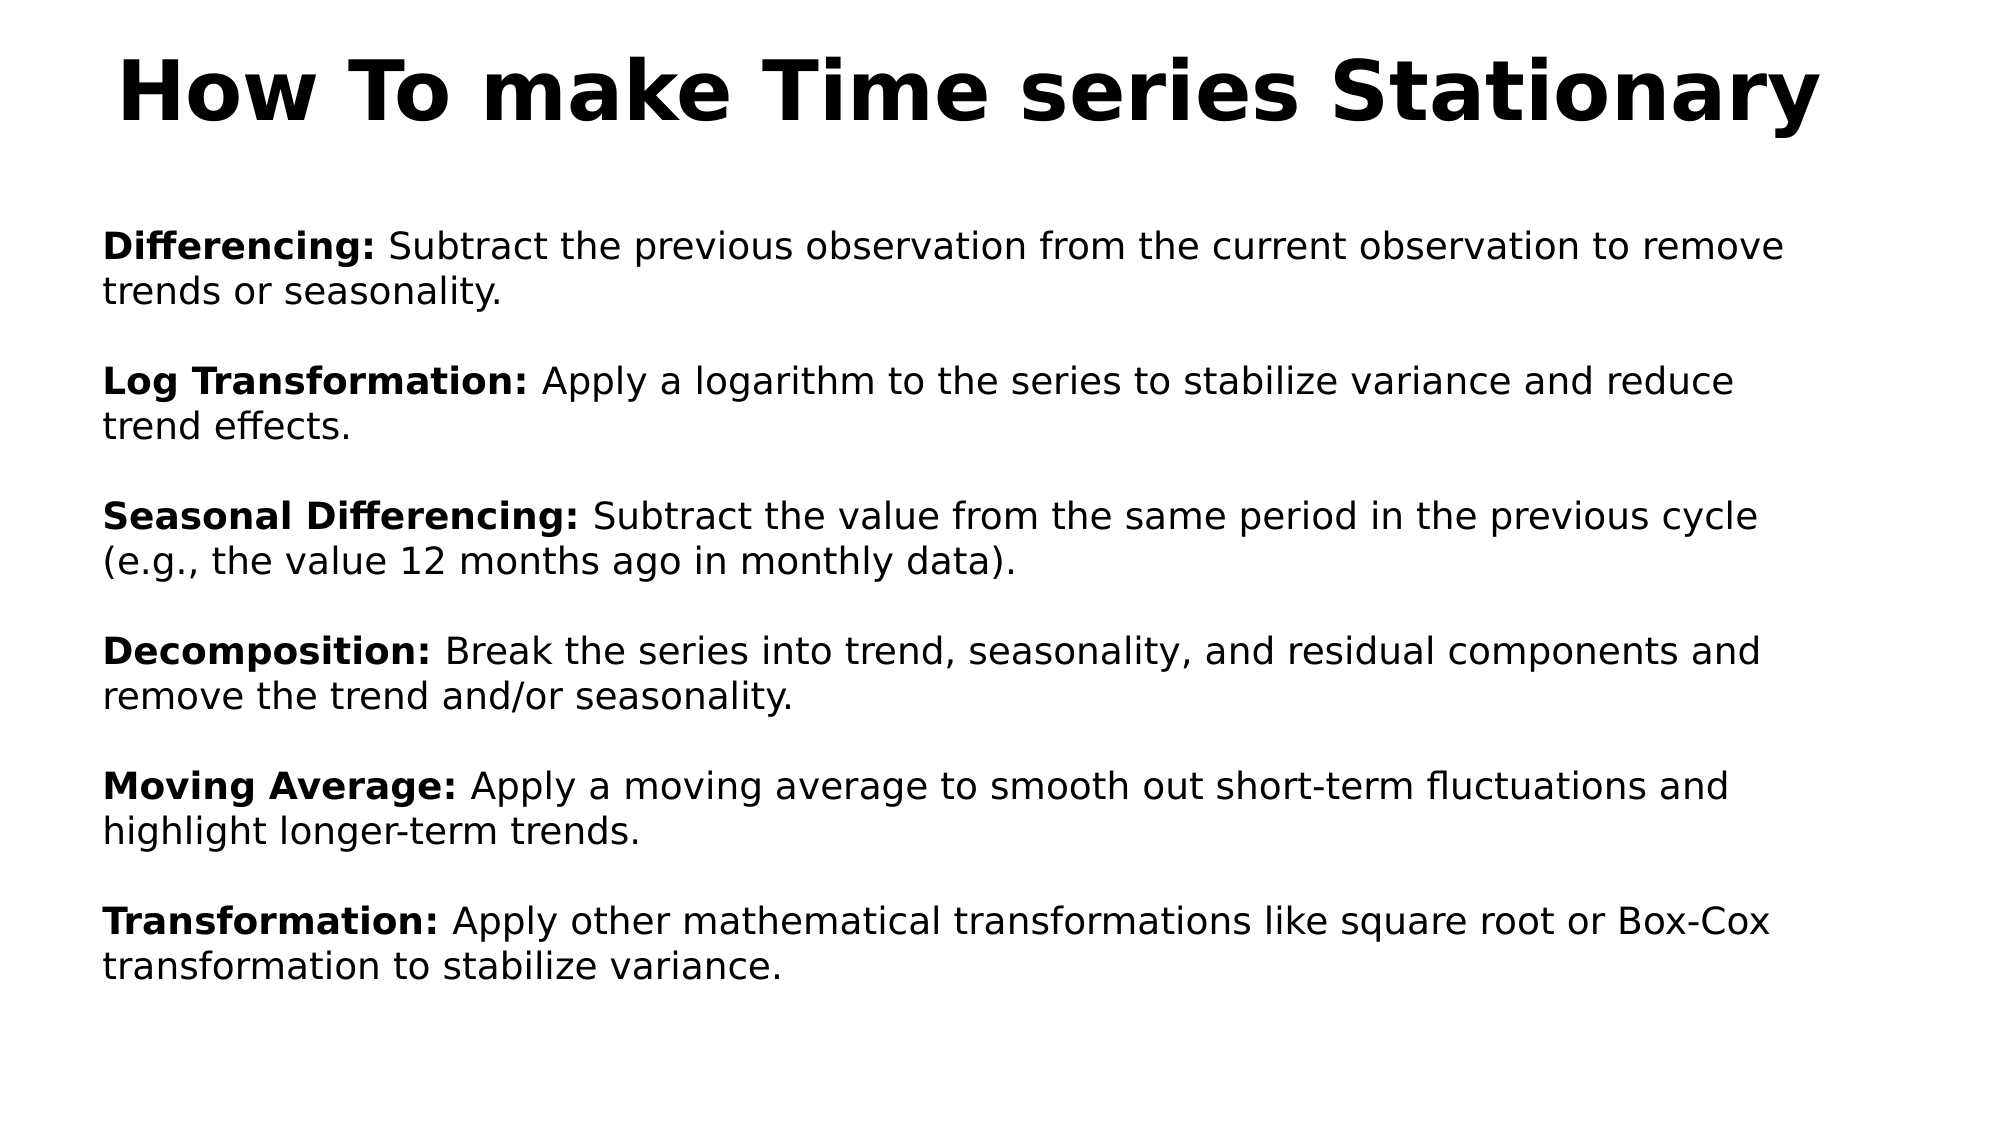

# How To make Time series Stationary
Differencing: Subtract the previous observation from the current observation to remove trends or seasonality.

Log Transformation: Apply a logarithm to the series to stabilize variance and reduce trend effects.

Seasonal Differencing: Subtract the value from the same period in the previous cycle (e.g., the value 12 months ago in monthly data).

Decomposition: Break the series into trend, seasonality, and residual components and remove the trend and/or seasonality.

Moving Average: Apply a moving average to smooth out short-term fluctuations and highlight longer-term trends.

Transformation: Apply other mathematical transformations like square root or Box-Cox transformation to stabilize variance.